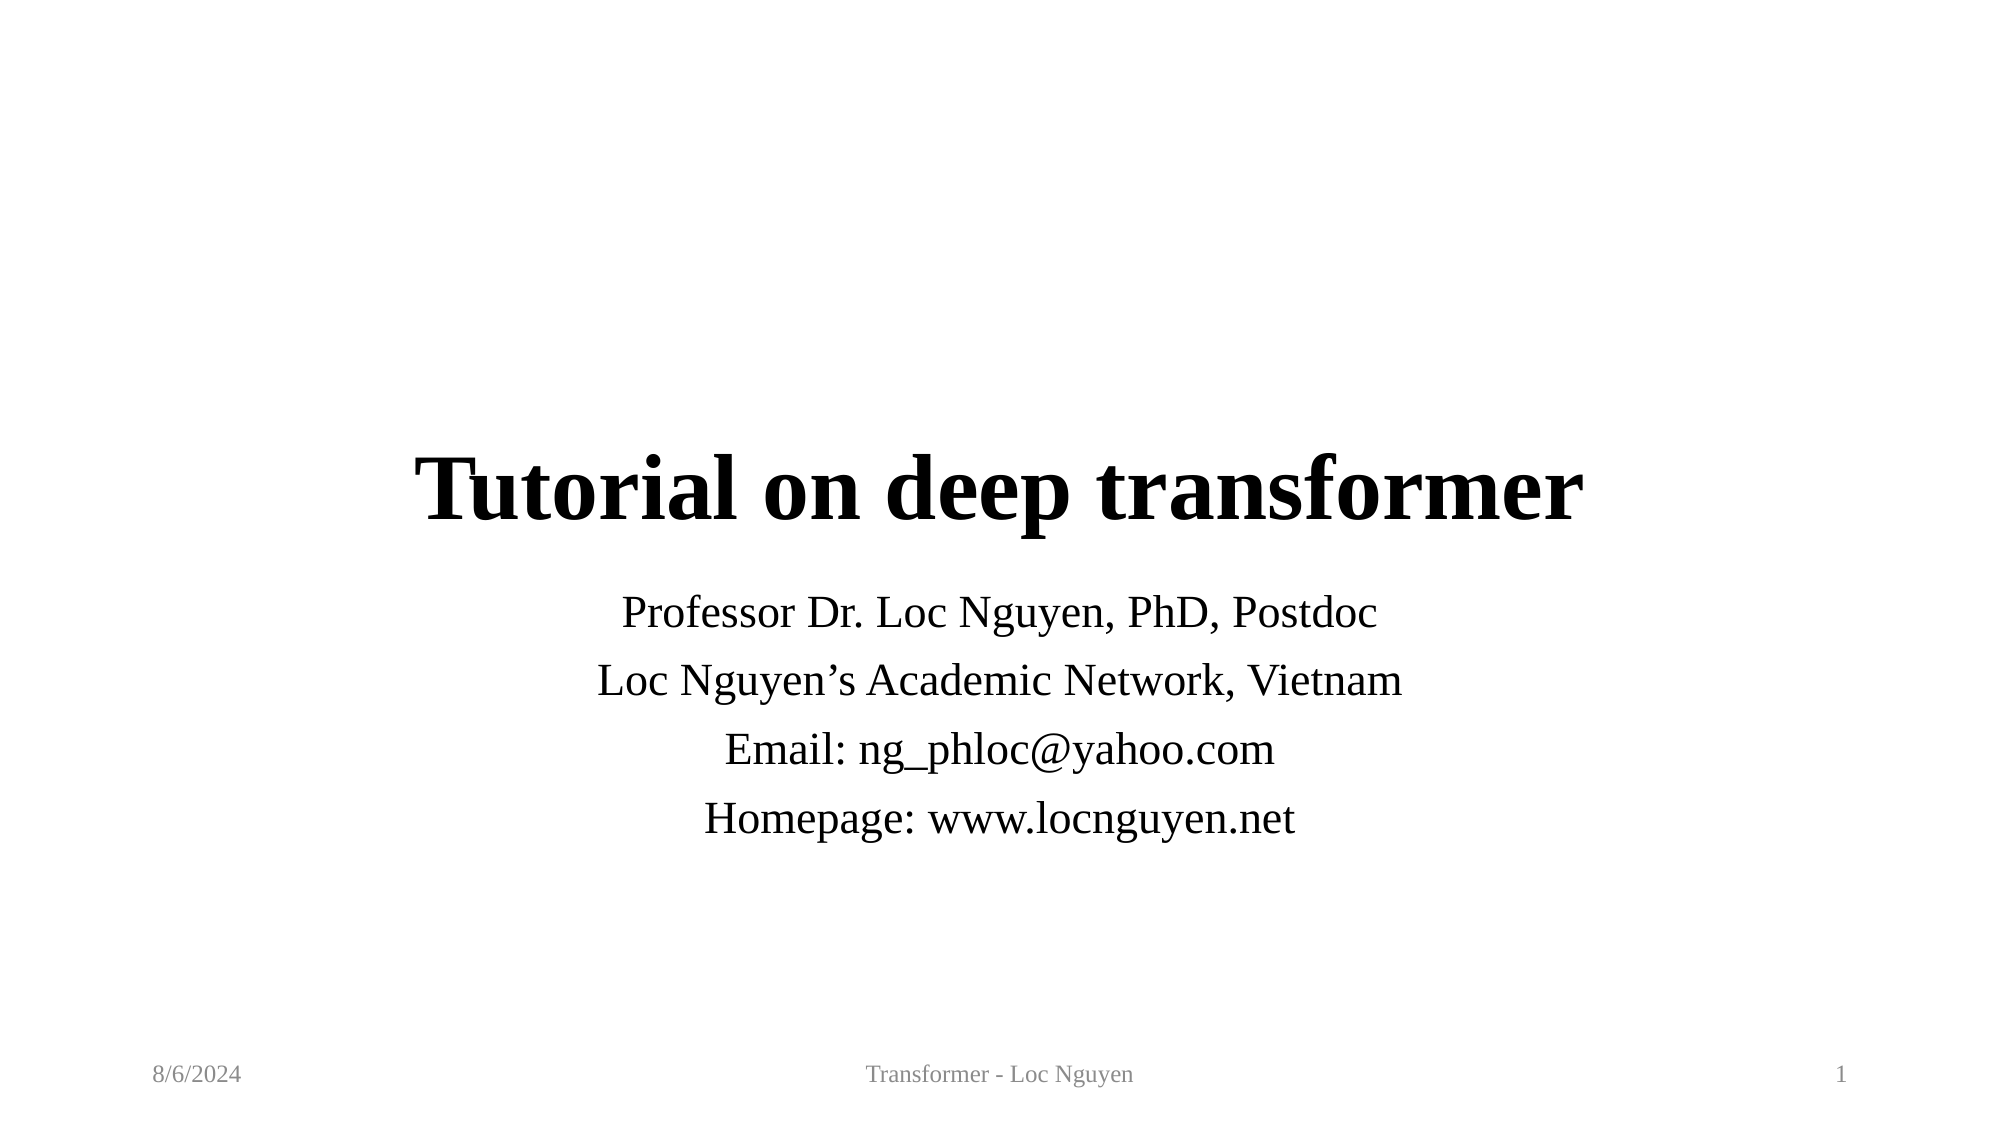

# Tutorial on deep transformer
Professor Dr. Loc Nguyen, PhD, Postdoc
Loc Nguyen’s Academic Network, Vietnam
Email: ng_phloc@yahoo.com
Homepage: www.locnguyen.net

8/6/2024
Transformer - Loc Nguyen
1